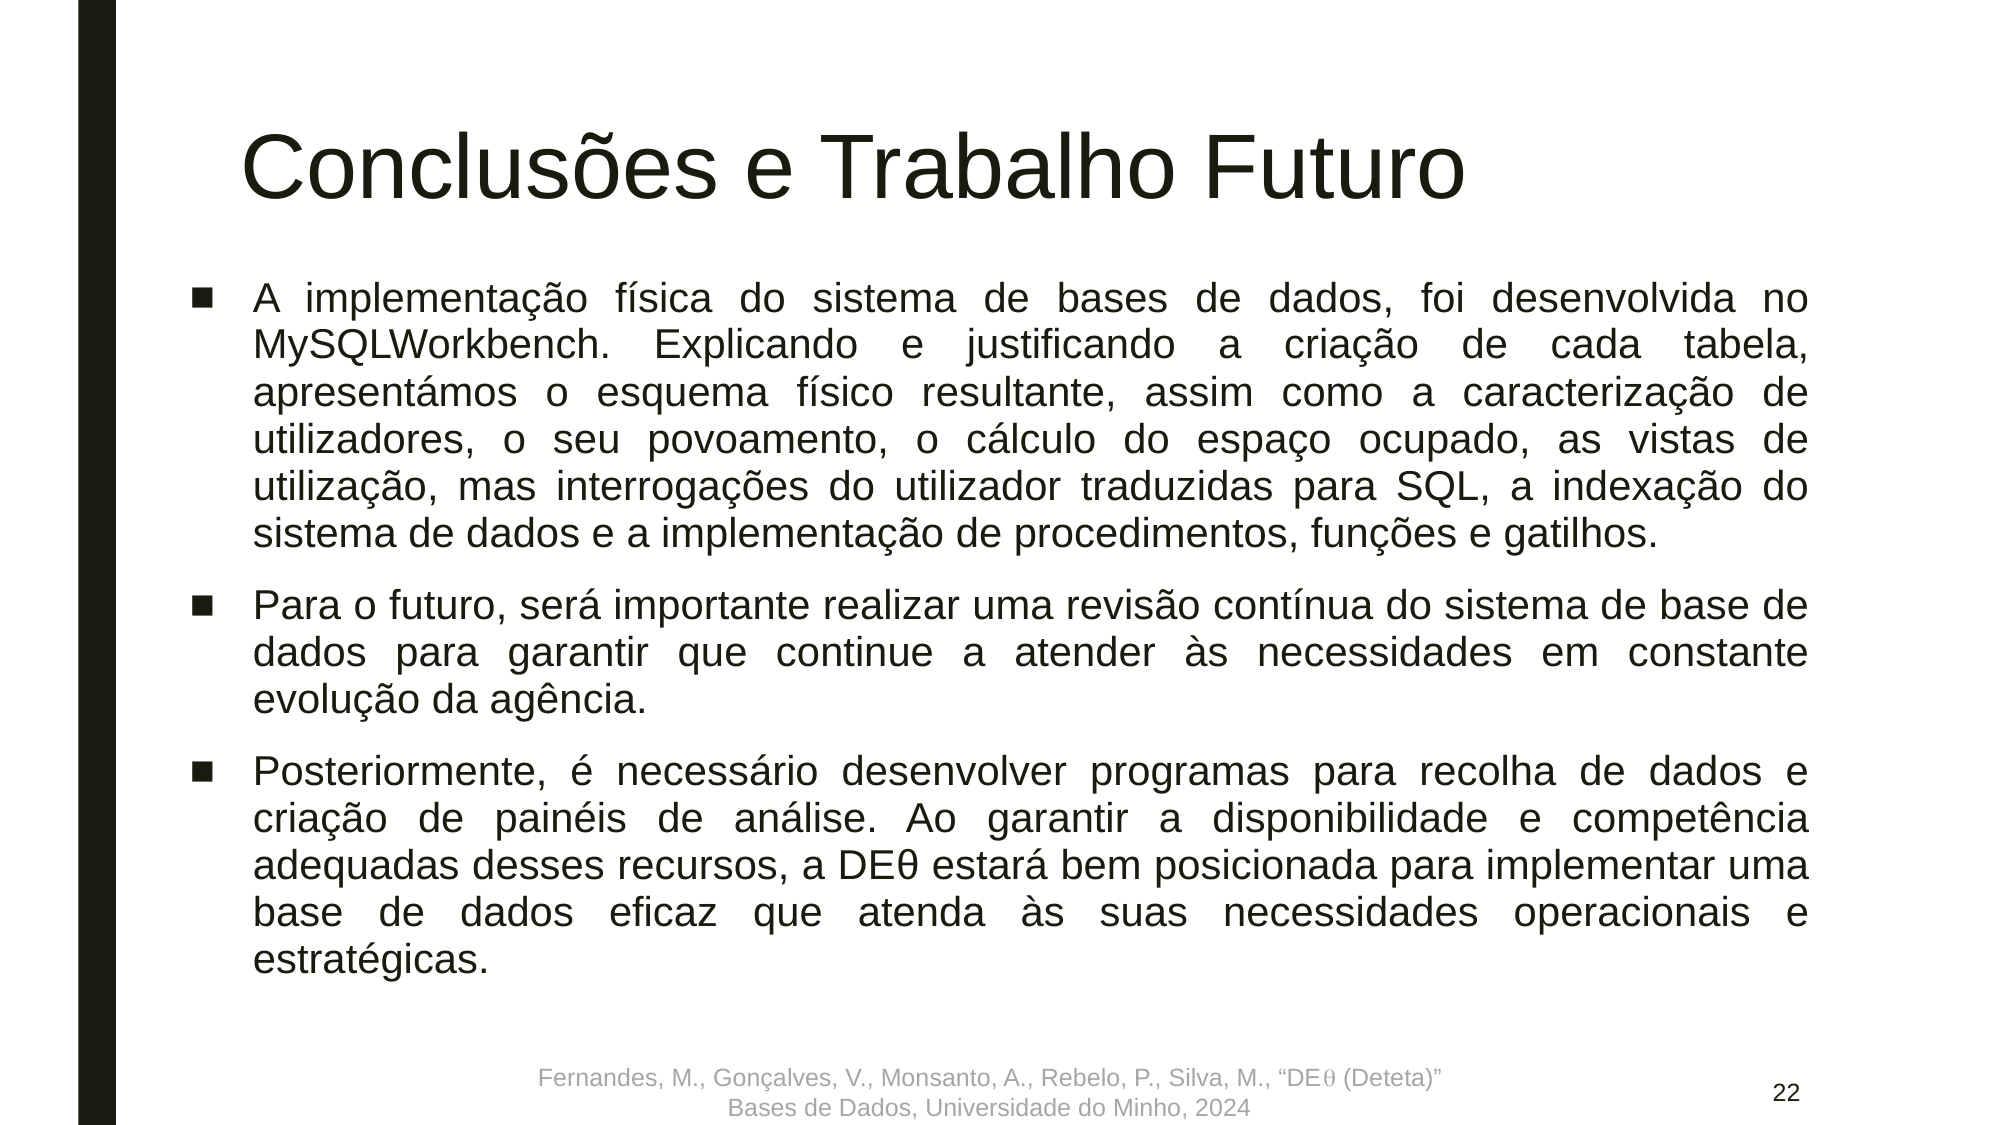

# Conclusões e Trabalho Futuro
A implementação física do sistema de bases de dados, foi desenvolvida no MySQLWorkbench. Explicando e justificando a criação de cada tabela, apresentámos o esquema físico resultante, assim como a caracterização de utilizadores, o seu povoamento, o cálculo do espaço ocupado, as vistas de utilização, mas interrogações do utilizador traduzidas para SQL, a indexação do sistema de dados e a implementação de procedimentos, funções e gatilhos.
Para o futuro, será importante realizar uma revisão contínua do sistema de base de dados para garantir que continue a atender às necessidades em constante evolução da agência.
Posteriormente, é necessário desenvolver programas para recolha de dados e criação de painéis de análise. Ao garantir a disponibilidade e competência adequadas desses recursos, a DEθ estará bem posicionada para implementar uma base de dados eficaz que atenda às suas necessidades operacionais e estratégicas.
Fernandes, M., Gonçalves, V., Monsanto, A., Rebelo, P., Silva, M., “DEθ (Deteta)”
Bases de Dados, Universidade do Minho, 2024
22